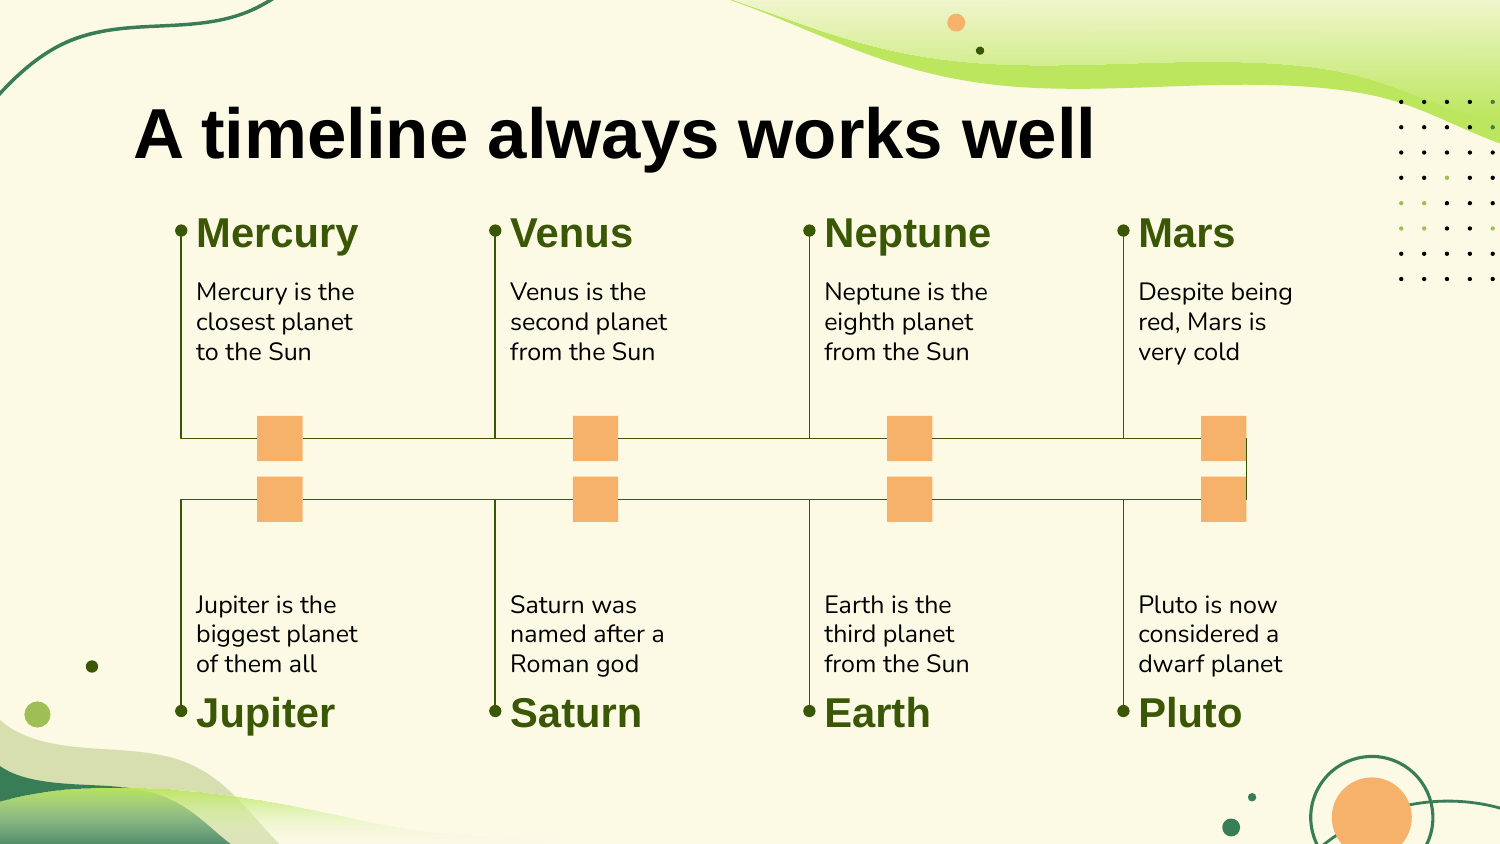

# A timeline always works well
Mercury
Venus
Neptune
Mars
Mercury is the closest planet to the Sun
Venus is the second planet from the Sun
Neptune is the eighth planet from the Sun
Despite being red, Mars is very cold

Jupiter is the biggest planet of them all
Saturn was named after a Roman god
Earth is the third planet from the Sun
Pluto is now considered a dwarf planet

Jupiter
Saturn
Earth
Pluto